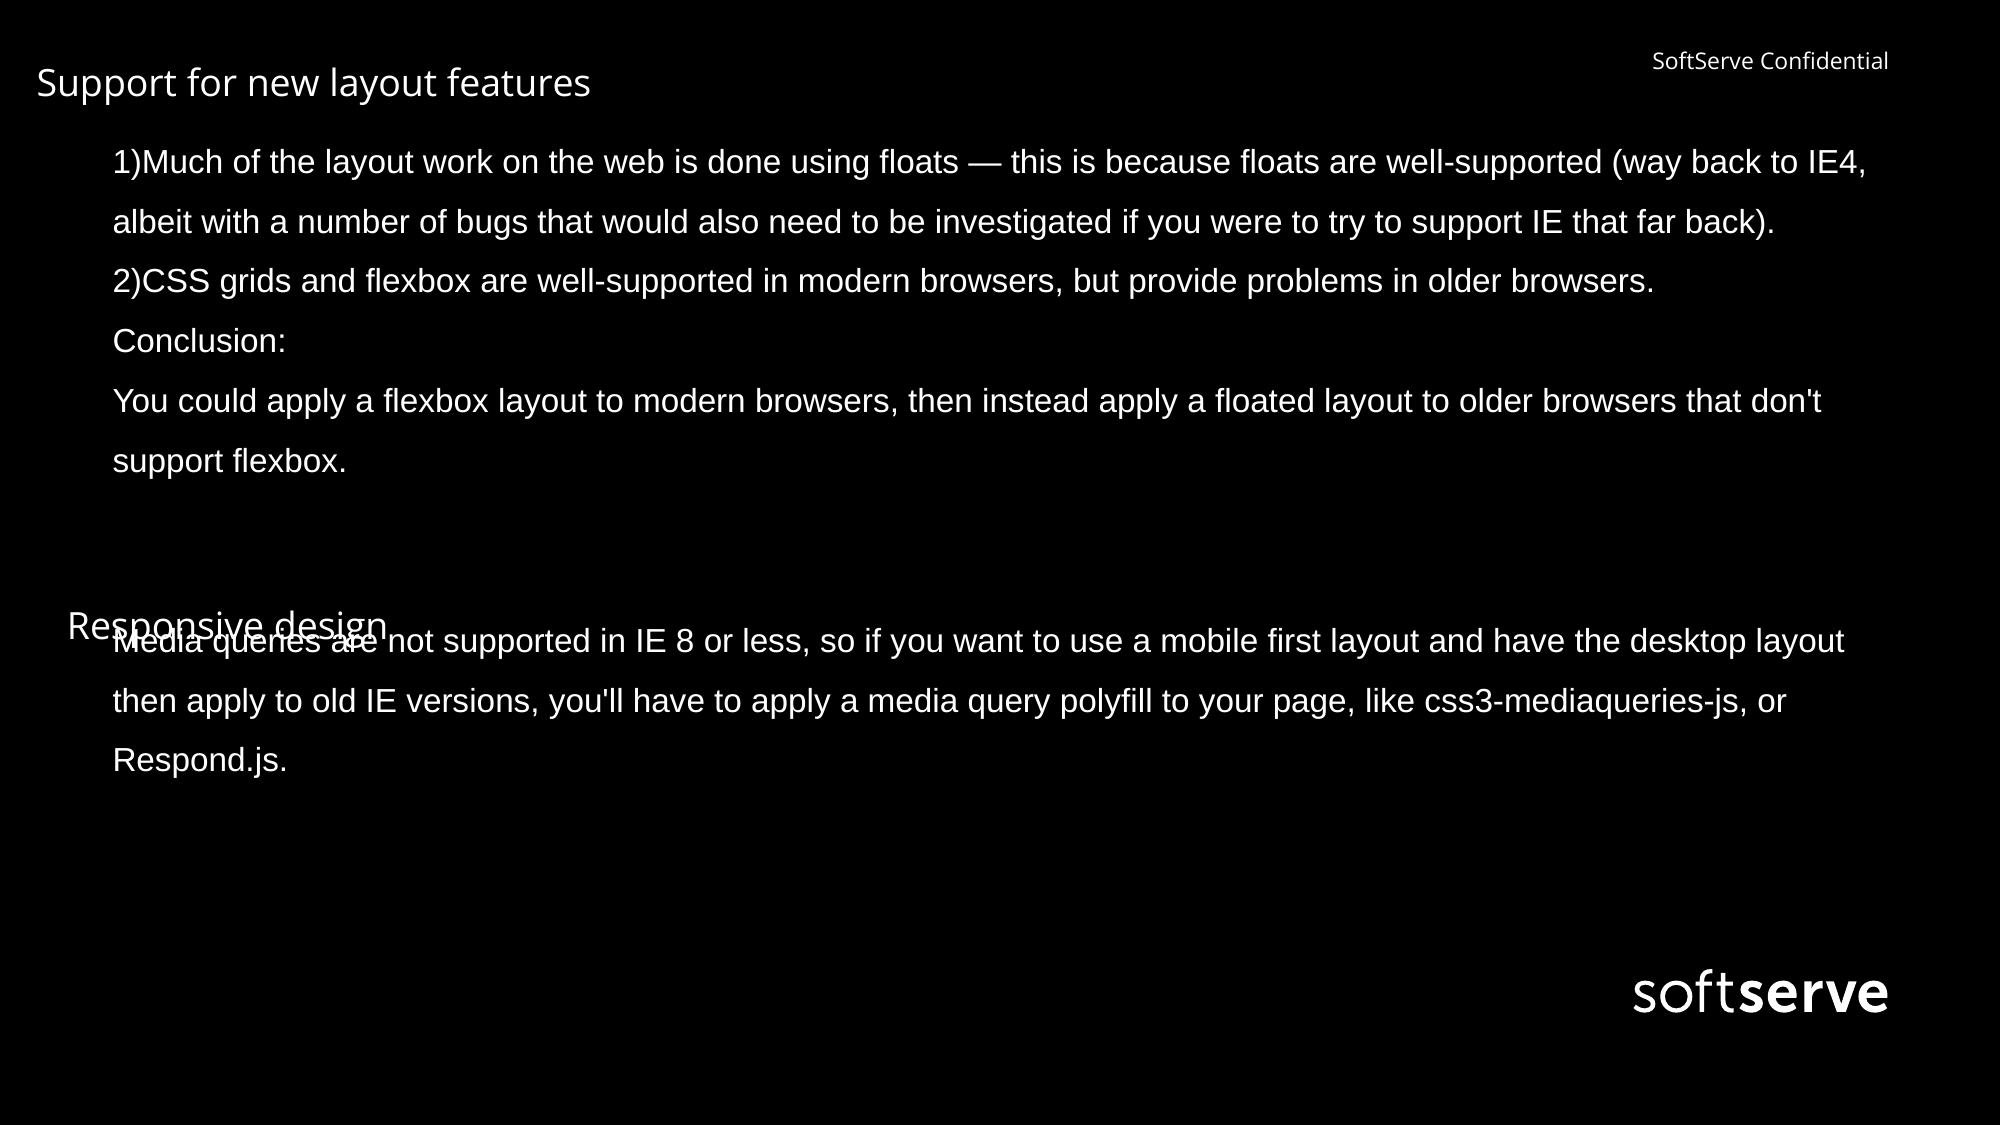

Support for new layout features
# 1)Much of the layout work on the web is done using floats — this is because floats are well-supported (way back to IE4, albeit with a number of bugs that would also need to be investigated if you were to try to support IE that far back). 2)CSS grids and flexbox are well-supported in modern browsers, but provide problems in older browsers. Conclusion: You could apply a flexbox layout to modern browsers, then instead apply a floated layout to older browsers that don't support flexbox. Media queries are not supported in IE 8 or less, so if you want to use a mobile first layout and have the desktop layout then apply to old IE versions, you'll have to apply a media query polyfill to your page, like css3-mediaqueries-js, or Respond.js.

Responsive design